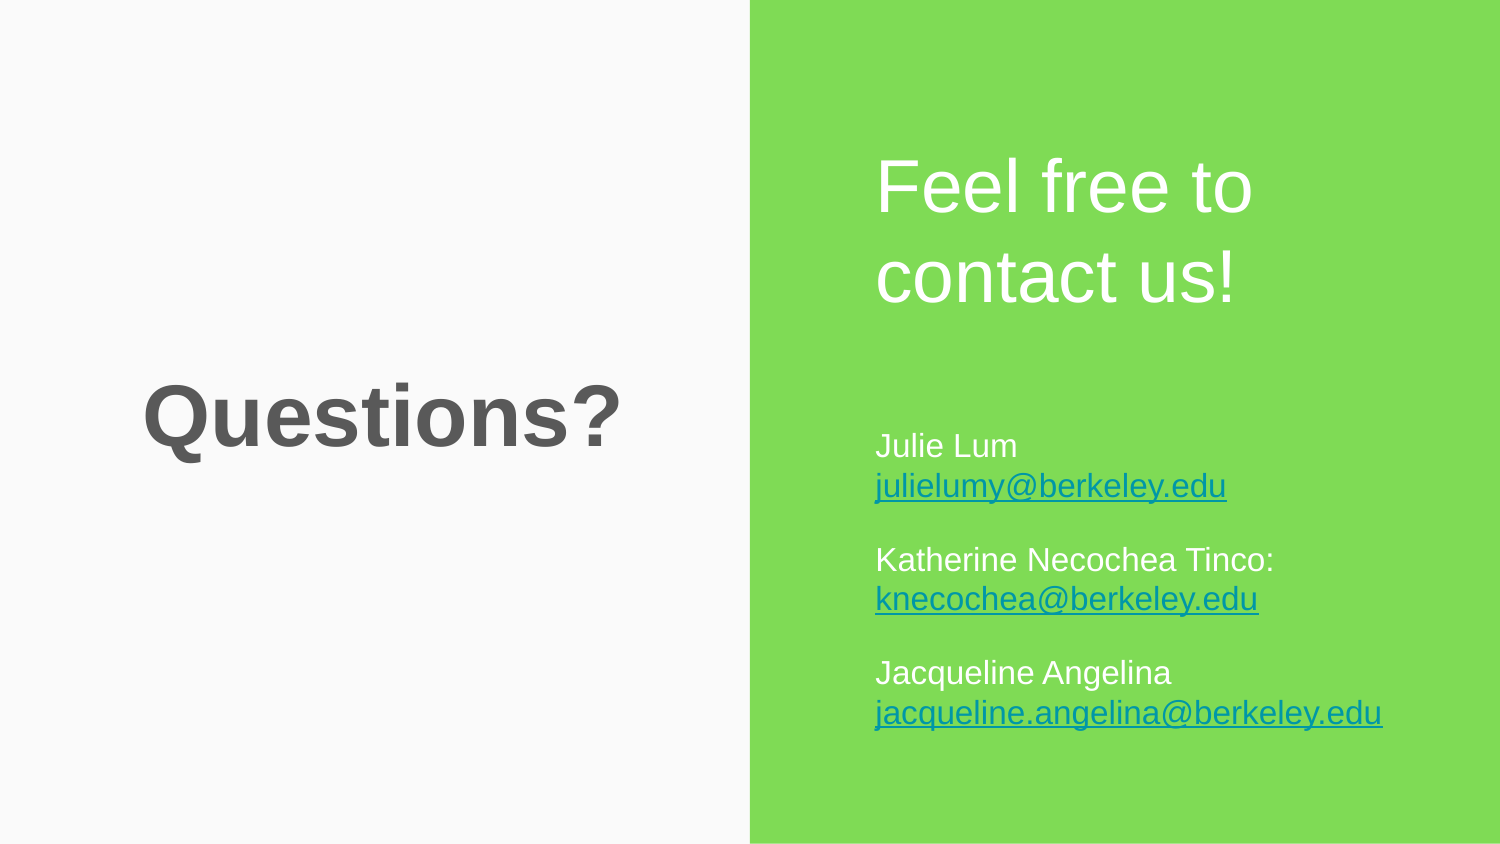

Feel free to contact us!

Julie Lum                               julielumy@berkeley.edu
Katherine Necochea Tinco: knecochea@berkeley.edu
Jacqueline Angelina jacqueline.angelina@berkeley.edu

# Questions?